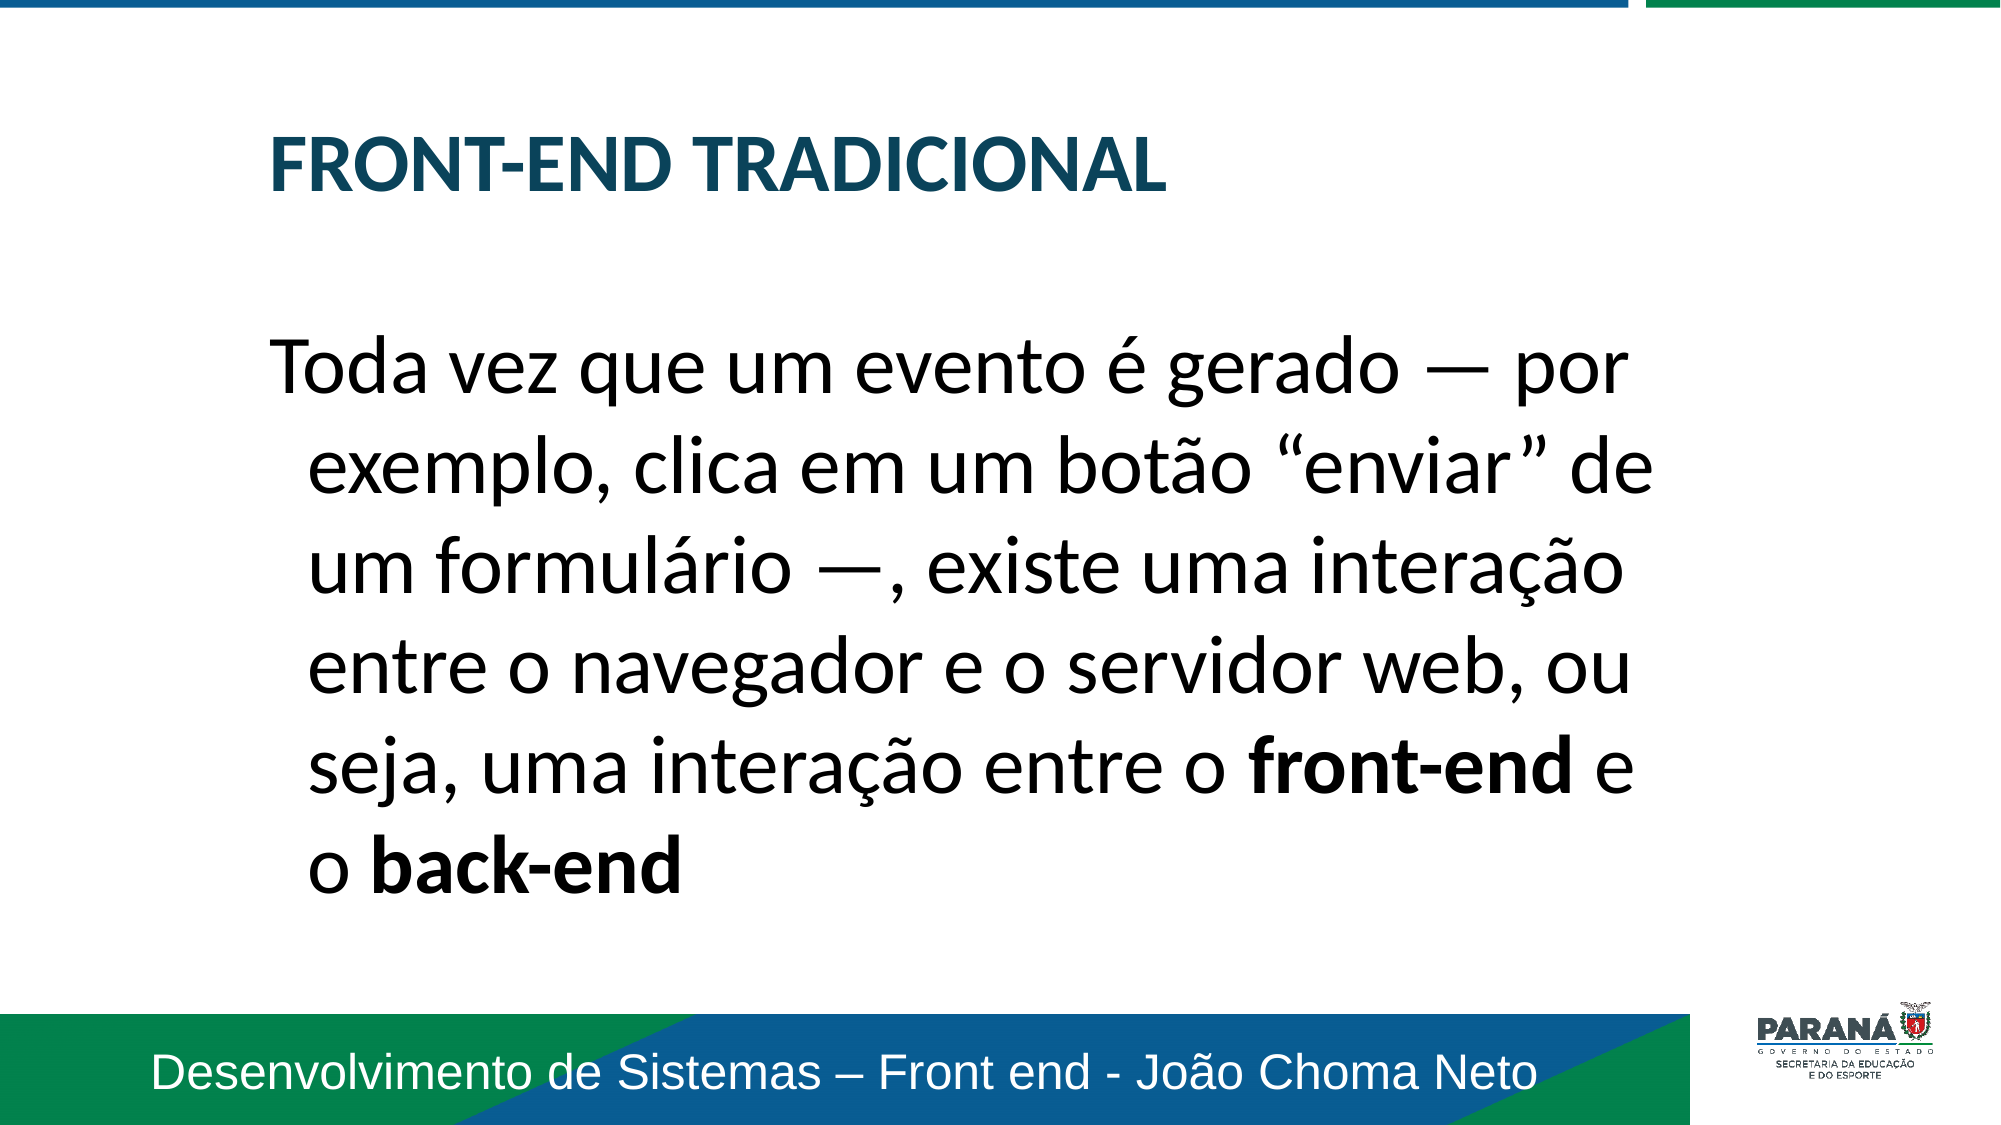

FRONT-END TRADICIONAL
Toda vez que um evento é gerado — por exemplo, clica em um botão “enviar” de um formulário —, existe uma interação entre o navegador e o servidor web, ou seja, uma interação entre o front-end e o back-end